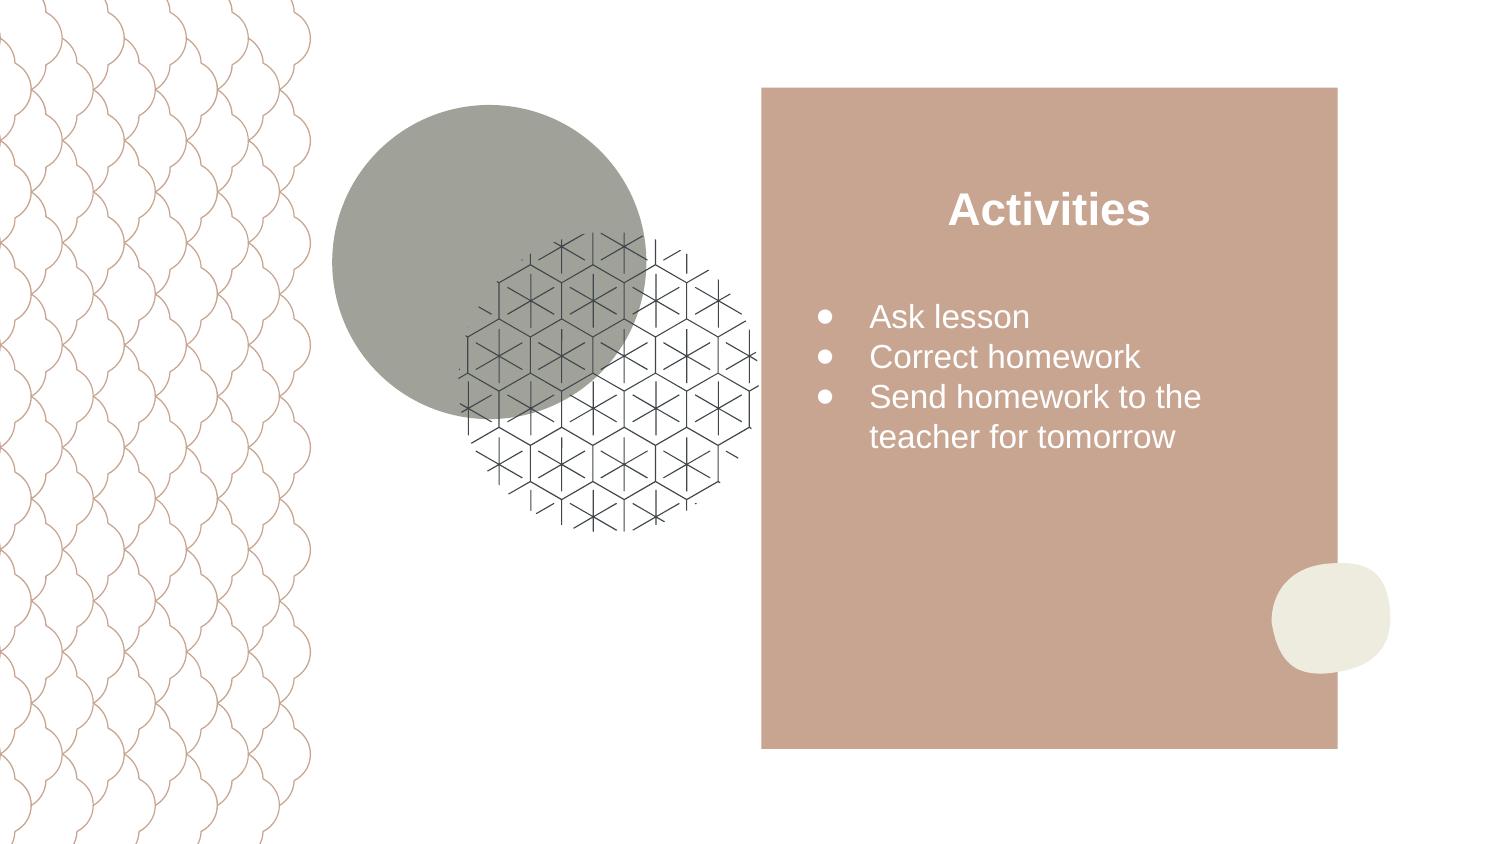

Activities
Ask lesson
Correct homework
Send homework to the teacher for tomorrow